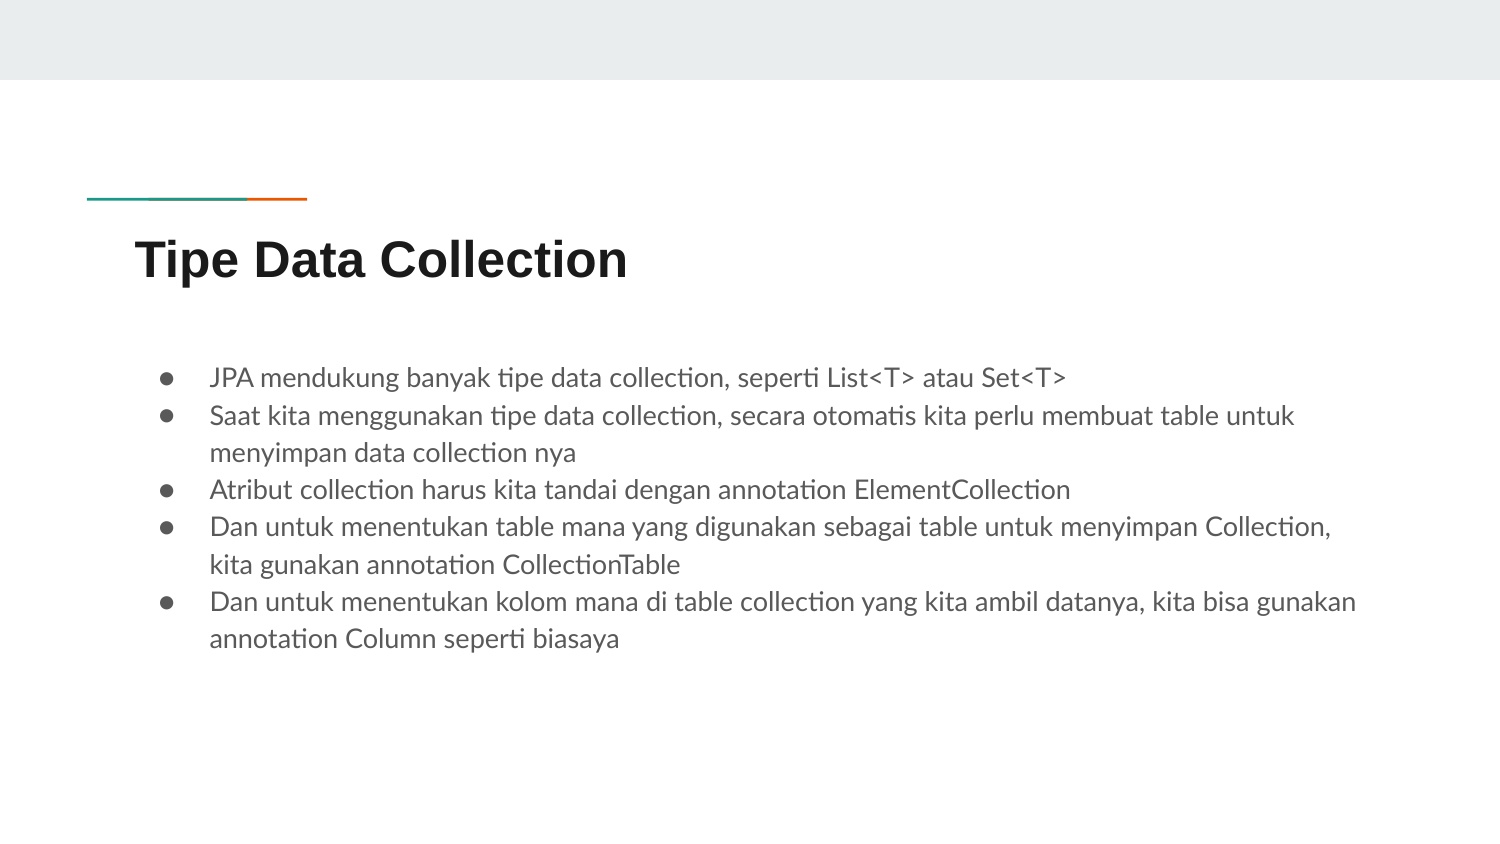

# Tipe Data Collection
JPA mendukung banyak tipe data collection, seperti List<T> atau Set<T>
Saat kita menggunakan tipe data collection, secara otomatis kita perlu membuat table untuk menyimpan data collection nya
Atribut collection harus kita tandai dengan annotation ElementCollection
Dan untuk menentukan table mana yang digunakan sebagai table untuk menyimpan Collection, kita gunakan annotation CollectionTable
Dan untuk menentukan kolom mana di table collection yang kita ambil datanya, kita bisa gunakan annotation Column seperti biasaya